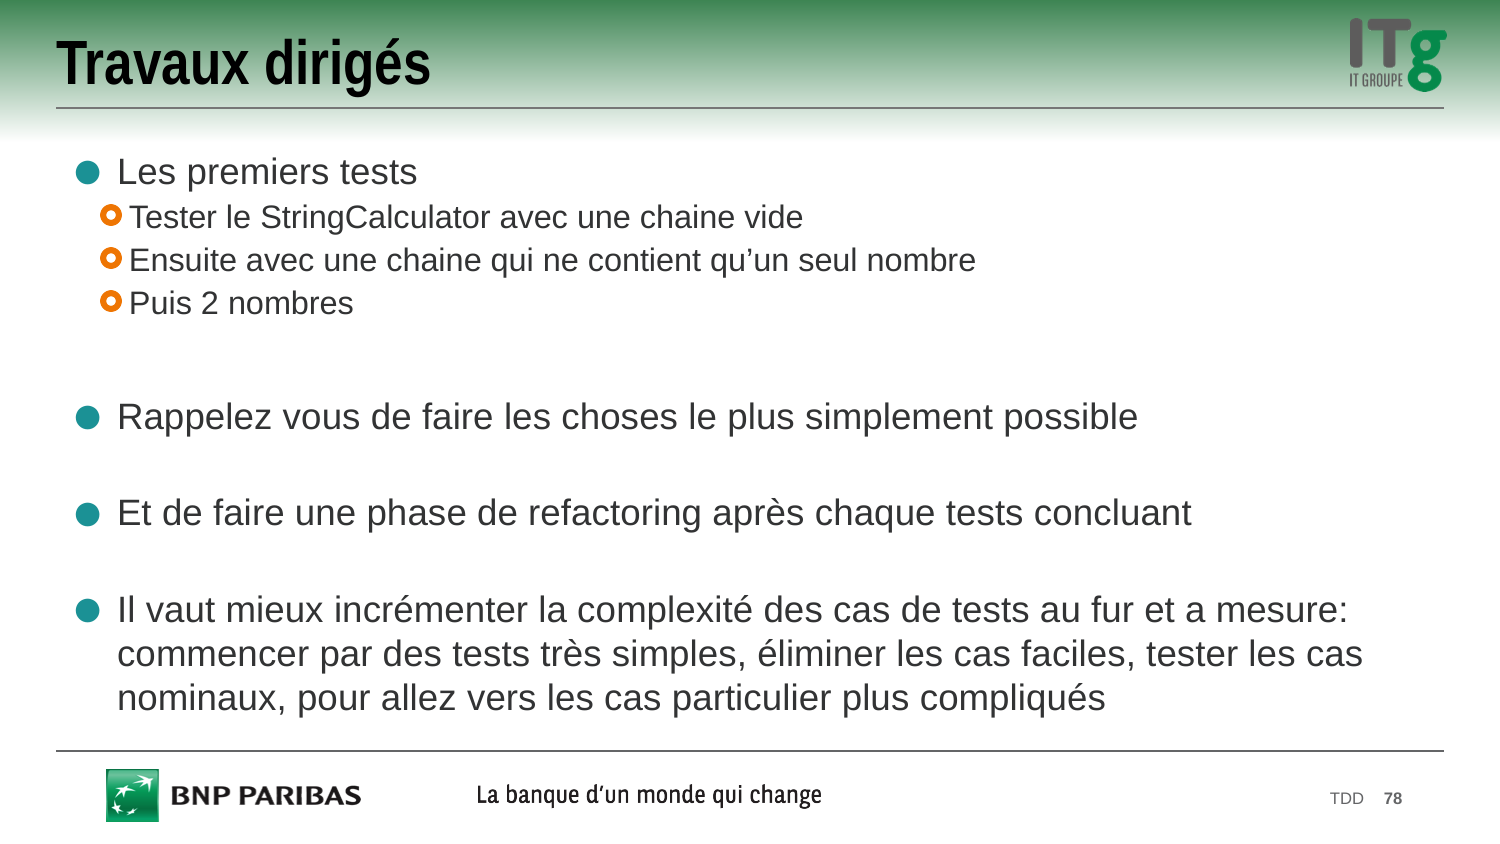

# Travaux dirigés
Les premiers tests
Tester le StringCalculator avec une chaine vide
Ensuite avec une chaine qui ne contient qu’un seul nombre
Puis 2 nombres

Rappelez vous de faire les choses le plus simplement possible

Et de faire une phase de refactoring après chaque tests concluant

Il vaut mieux incrémenter la complexité des cas de tests au fur et a mesure: commencer par des tests très simples, éliminer les cas faciles, tester les cas nominaux, pour allez vers les cas particulier plus compliqués
TDD
78